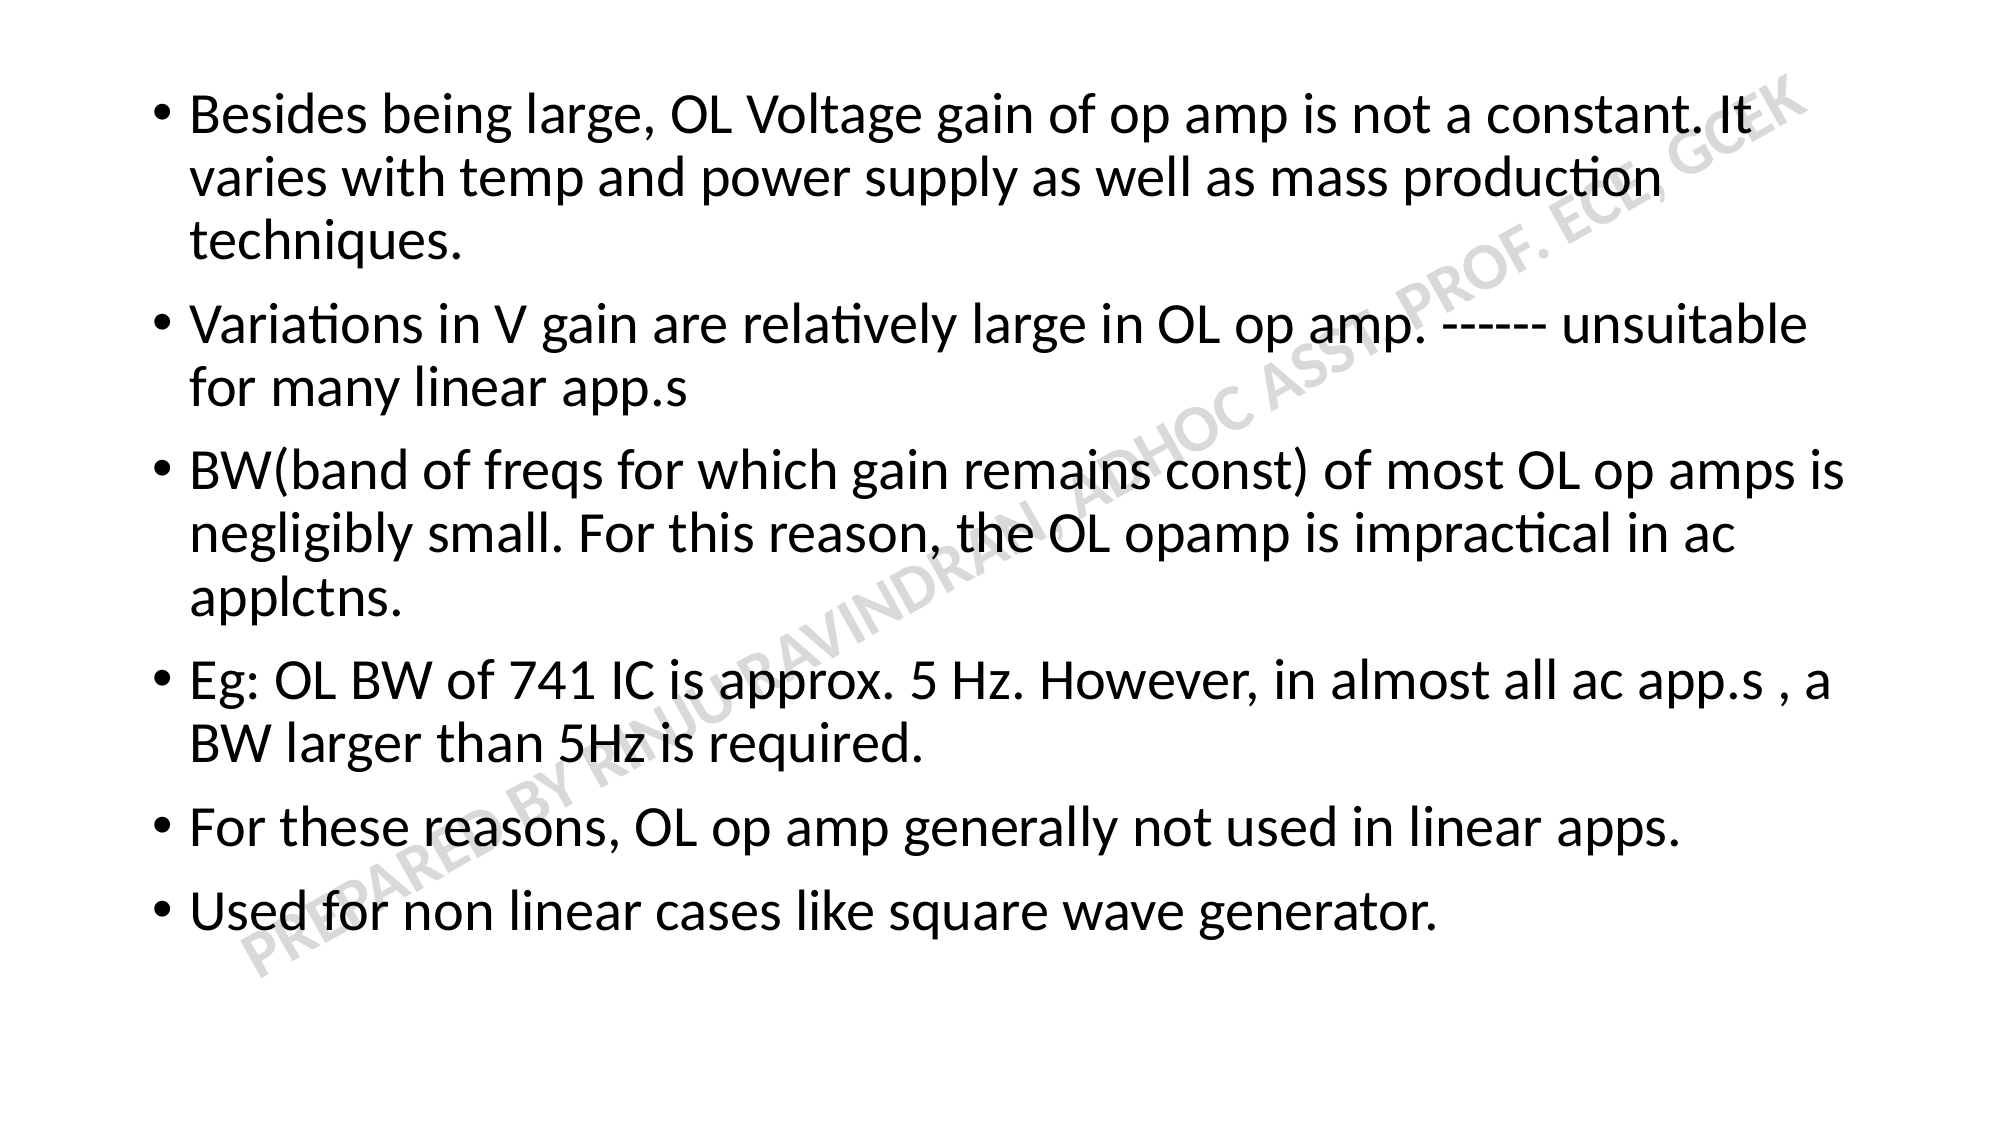

Besides being large, OL Voltage gain of op amp is not a constant. It varies with temp and power supply as well as mass production techniques.
Variations in V gain are relatively large in OL op amp. ------ unsuitable for many linear app.s
BW(band of freqs for which gain remains const) of most OL op amps is negligibly small. For this reason, the OL opamp is impractical in ac applctns.
Eg: OL BW of 741 IC is approx. 5 Hz. However, in almost all ac app.s , a BW larger than 5Hz is required.
For these reasons, OL op amp generally not used in linear apps.
Used for non linear cases like square wave generator.